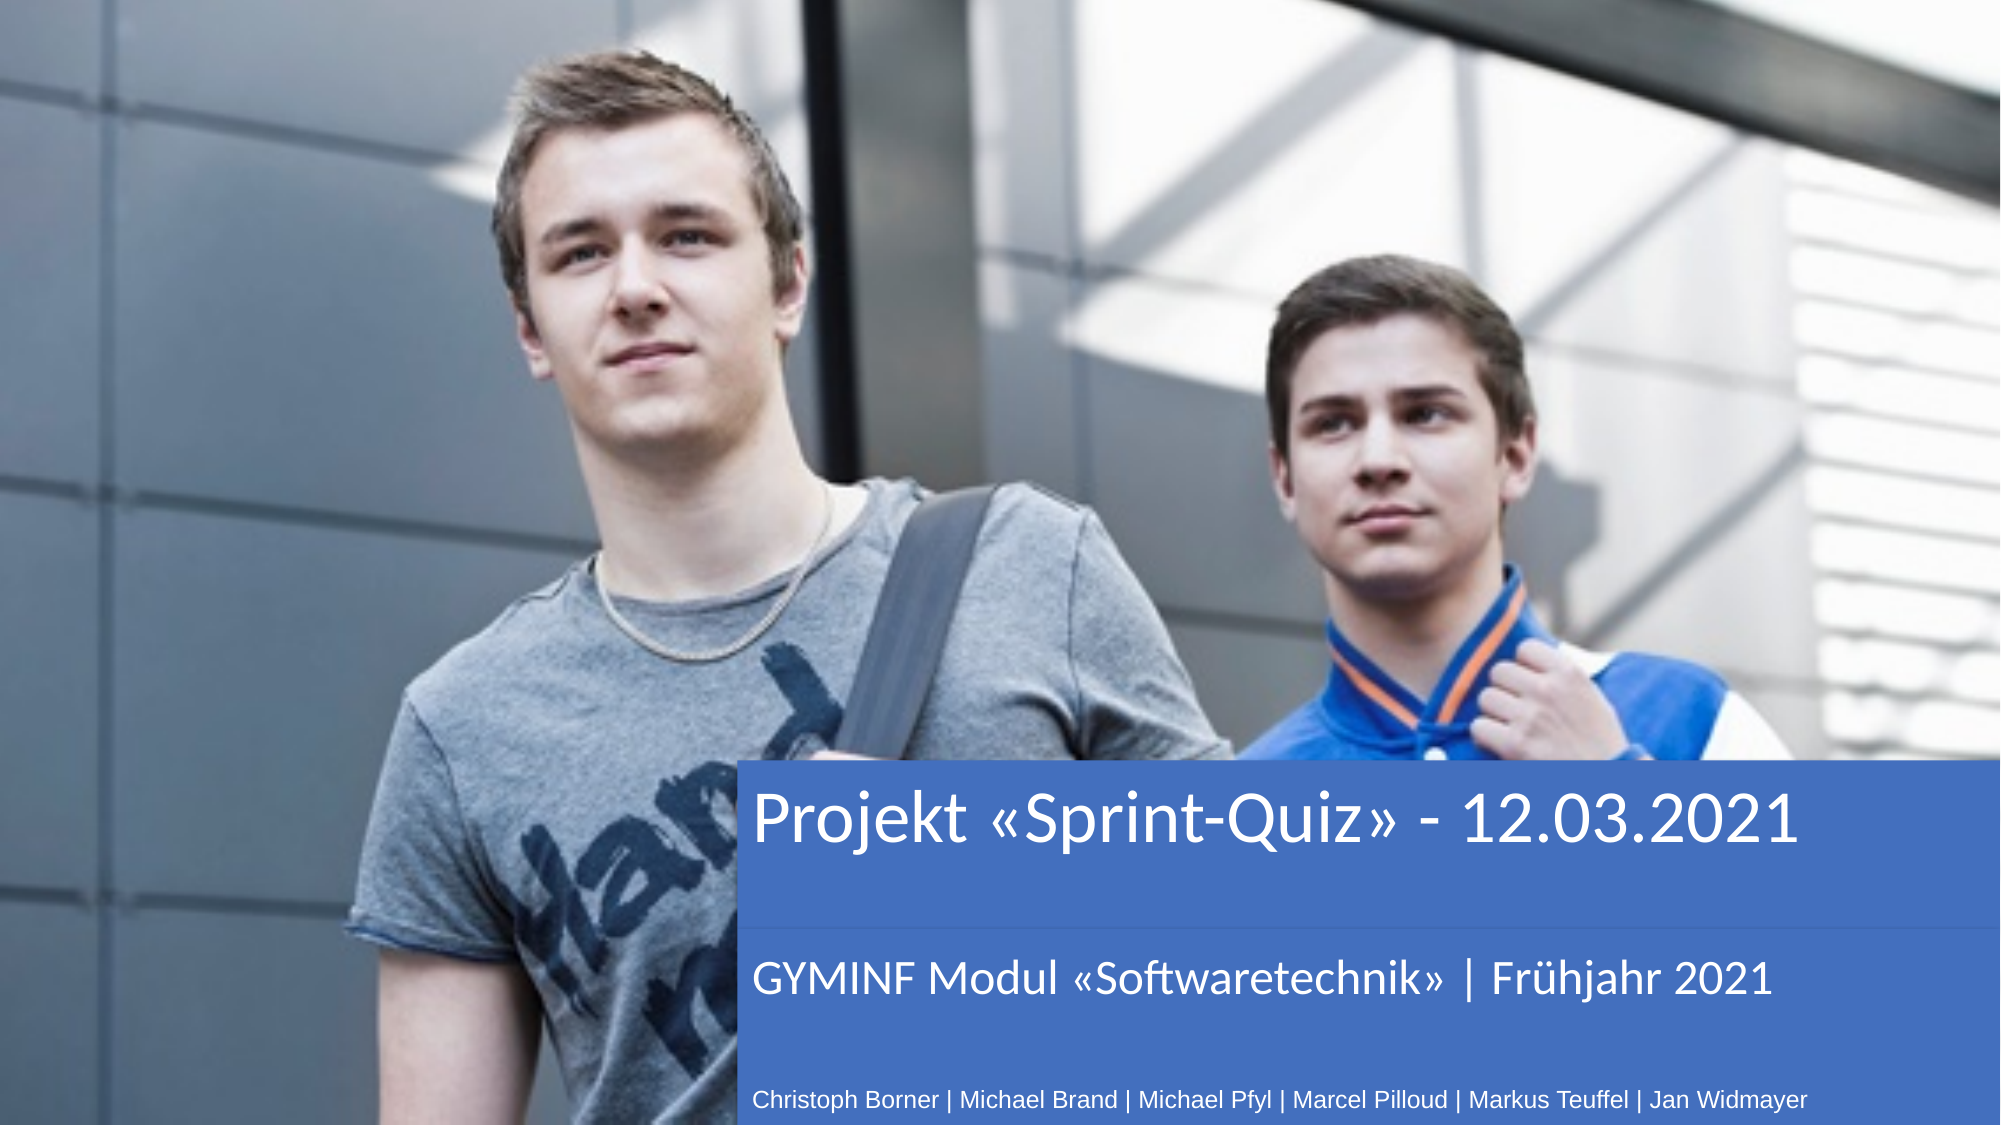

Projekt «Sprint-Quiz» - 12.03.2021
GYMINF Modul «Softwaretechnik» | Frühjahr 2021

Christoph Borner | Michael Brand | Michael Pfyl | Marcel Pilloud | Markus Teuffel | Jan Widmayer